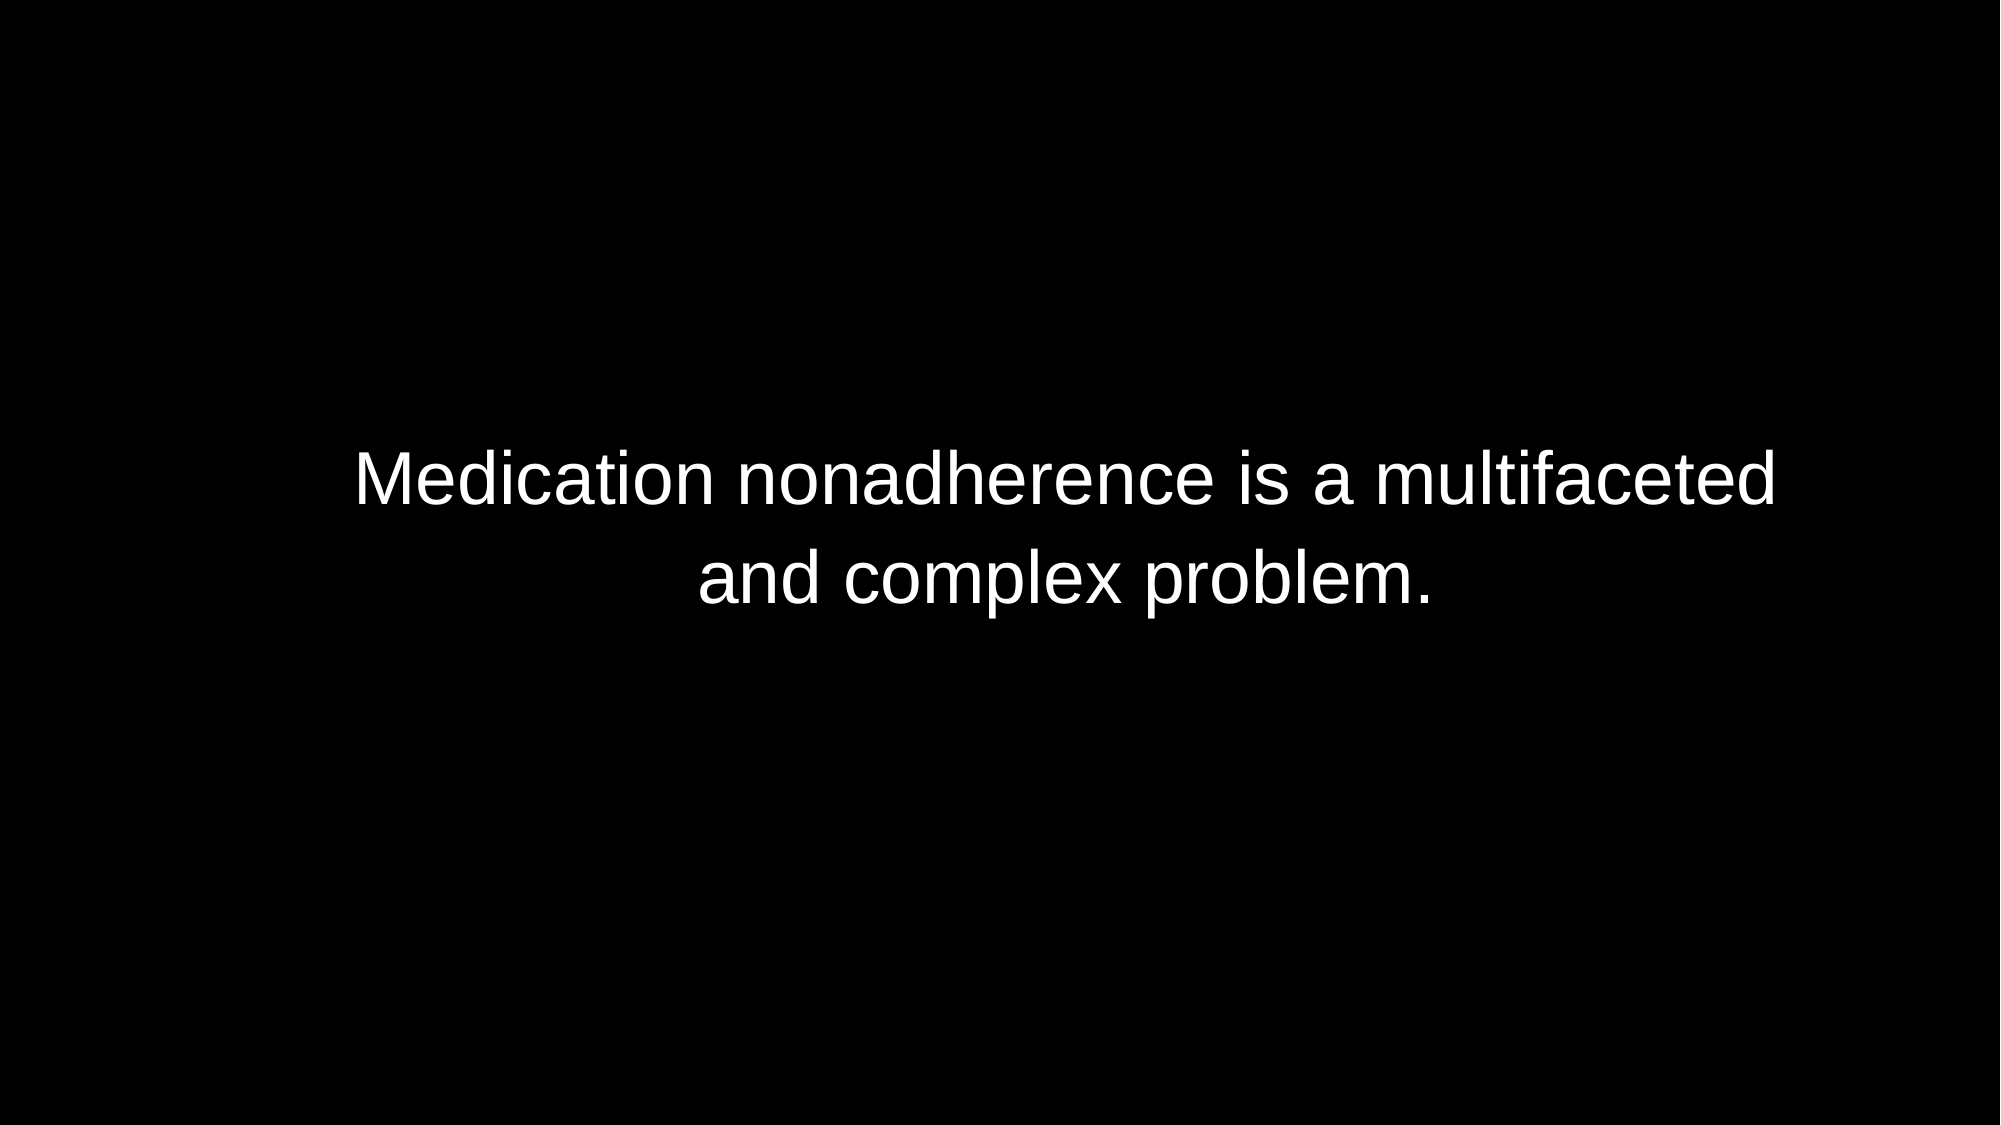

# Medication nonadherence is a multifaceted and complex problem.
6